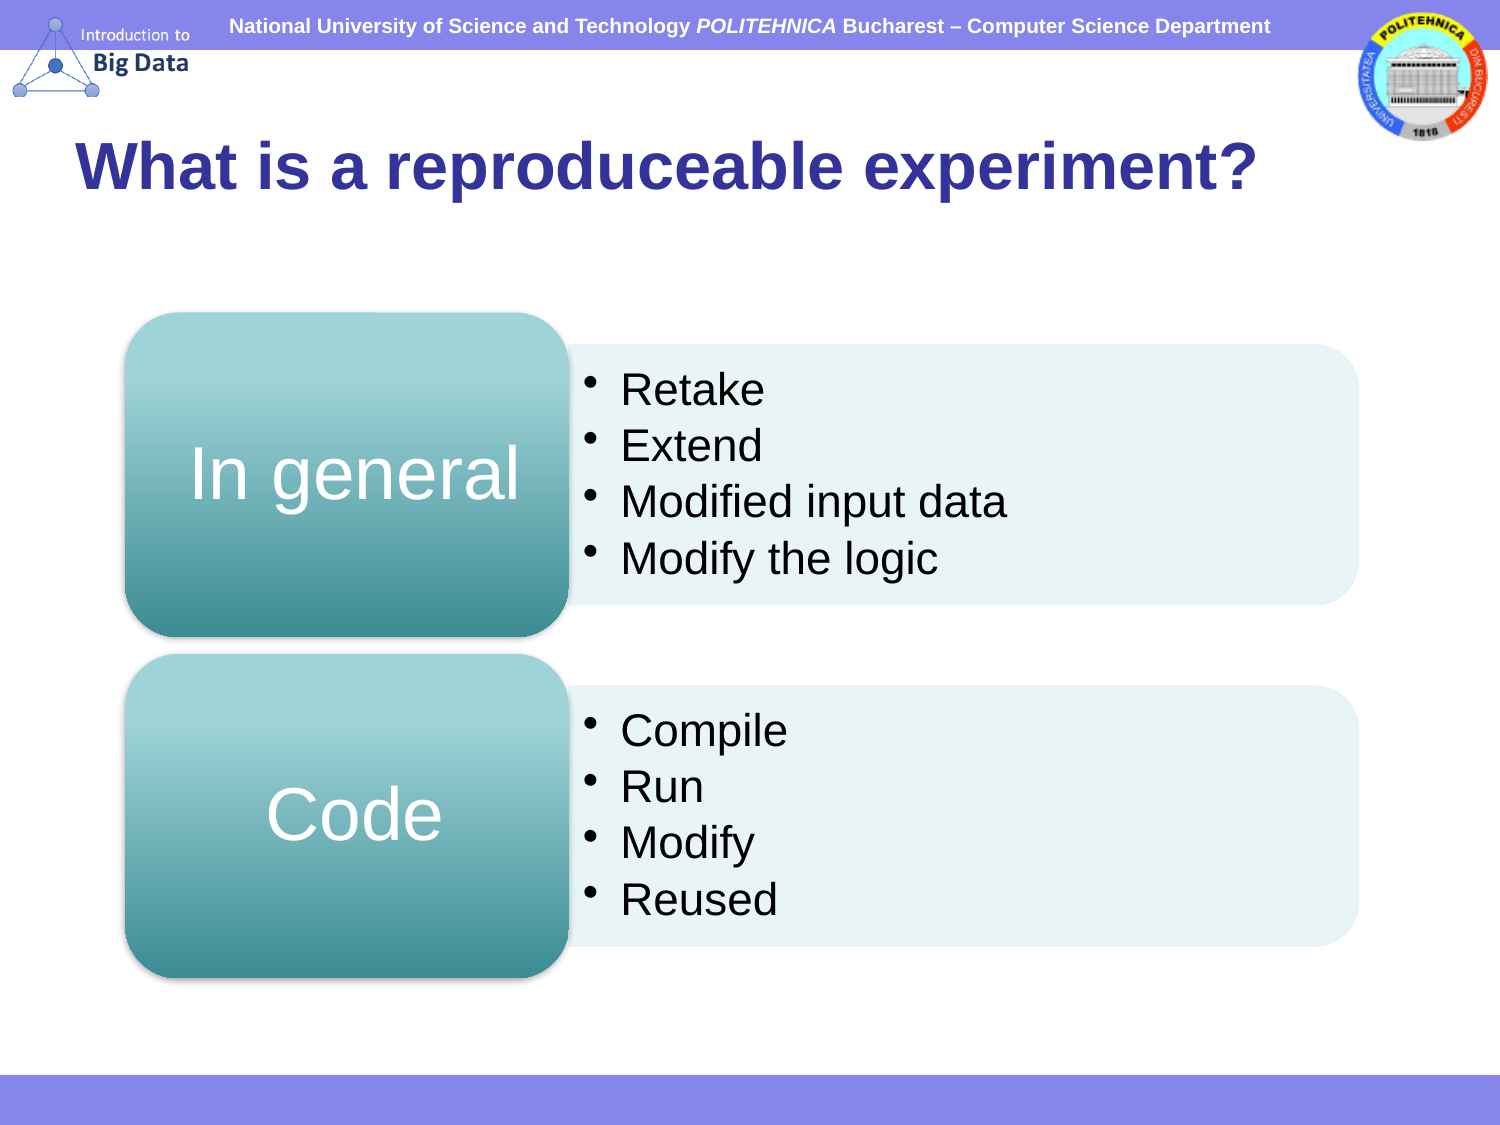

# What is a reproduceable experiment?
Retake
Extend
Modified input data
Modify the logic
In general
Compile
Run
Modify
Reused
Code